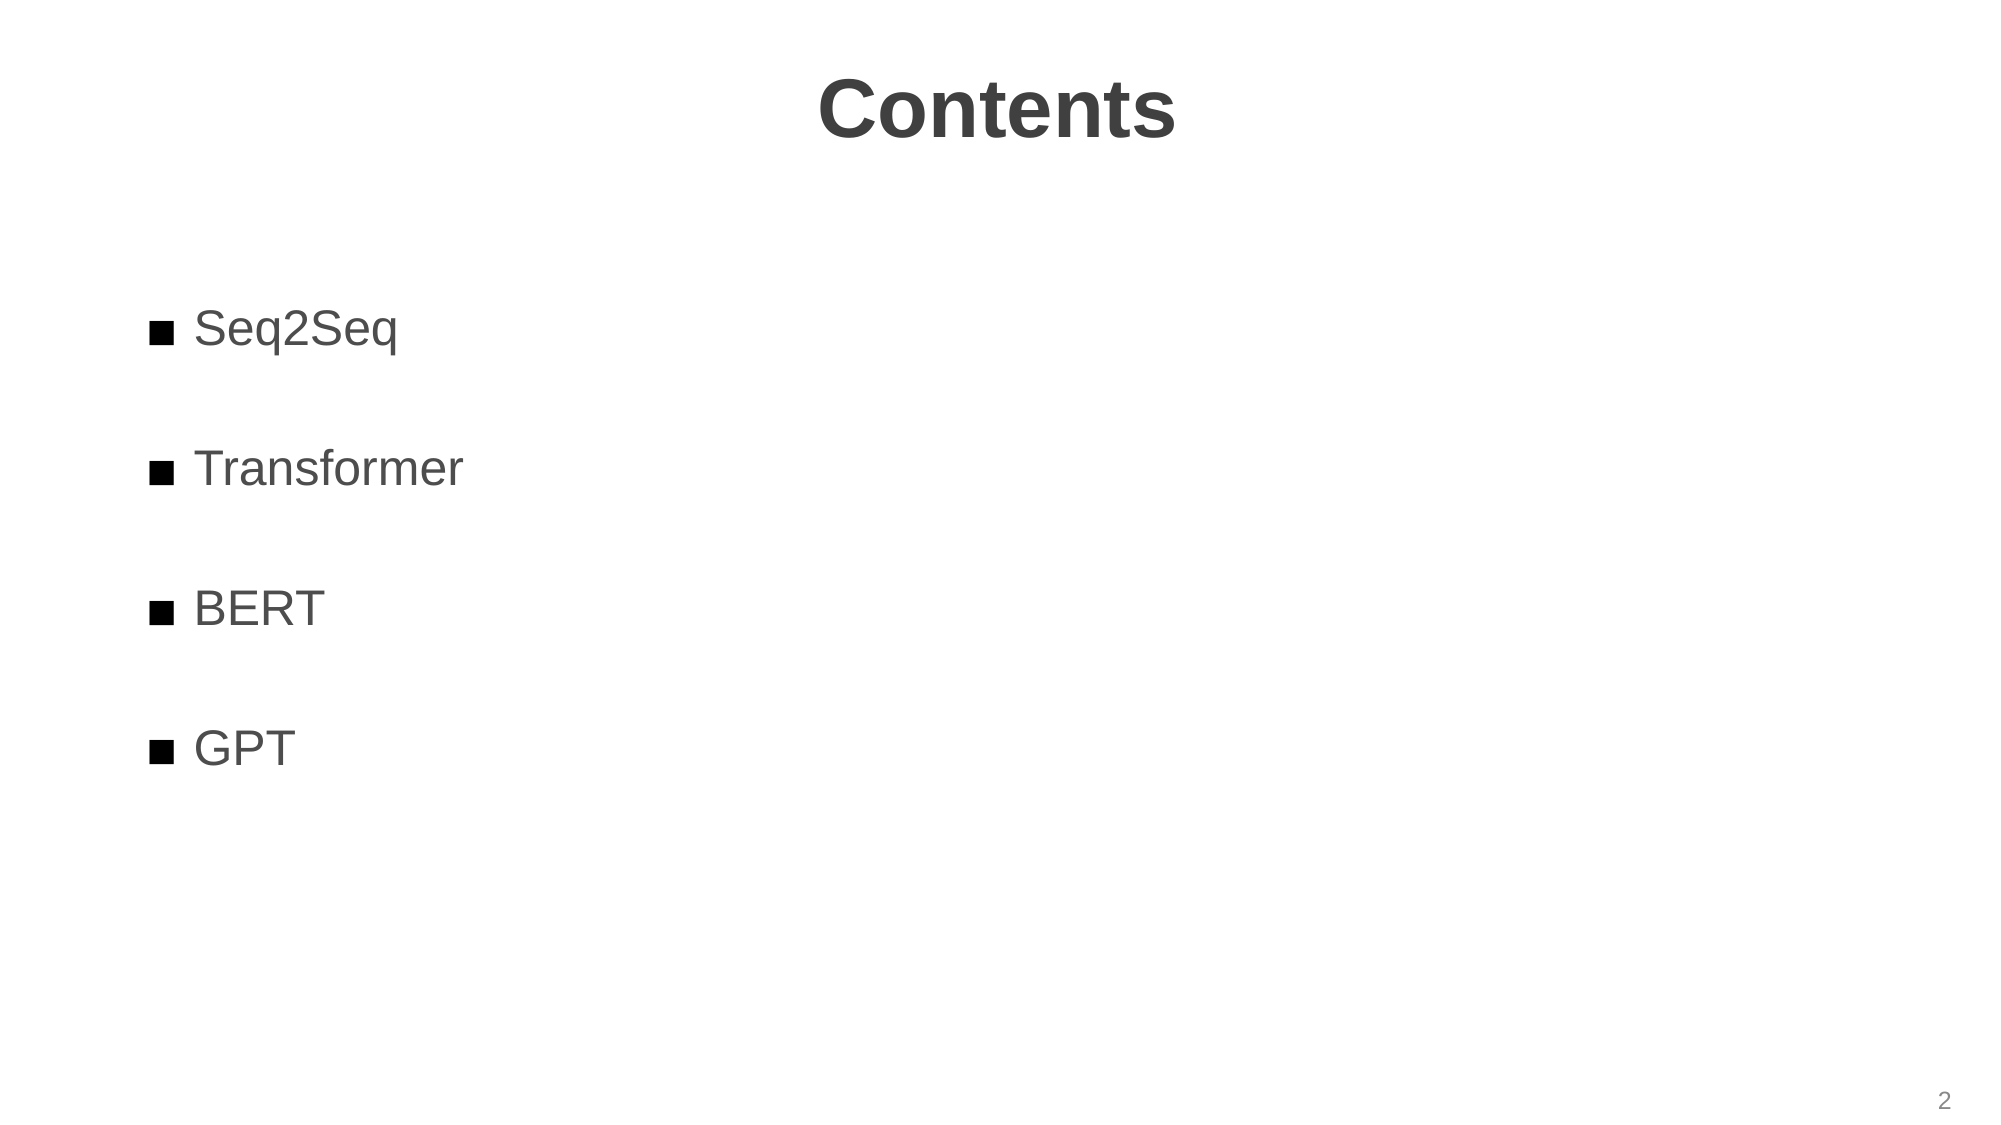

# Contents

Seq2Seq

Transformer

BERT

GPT

2